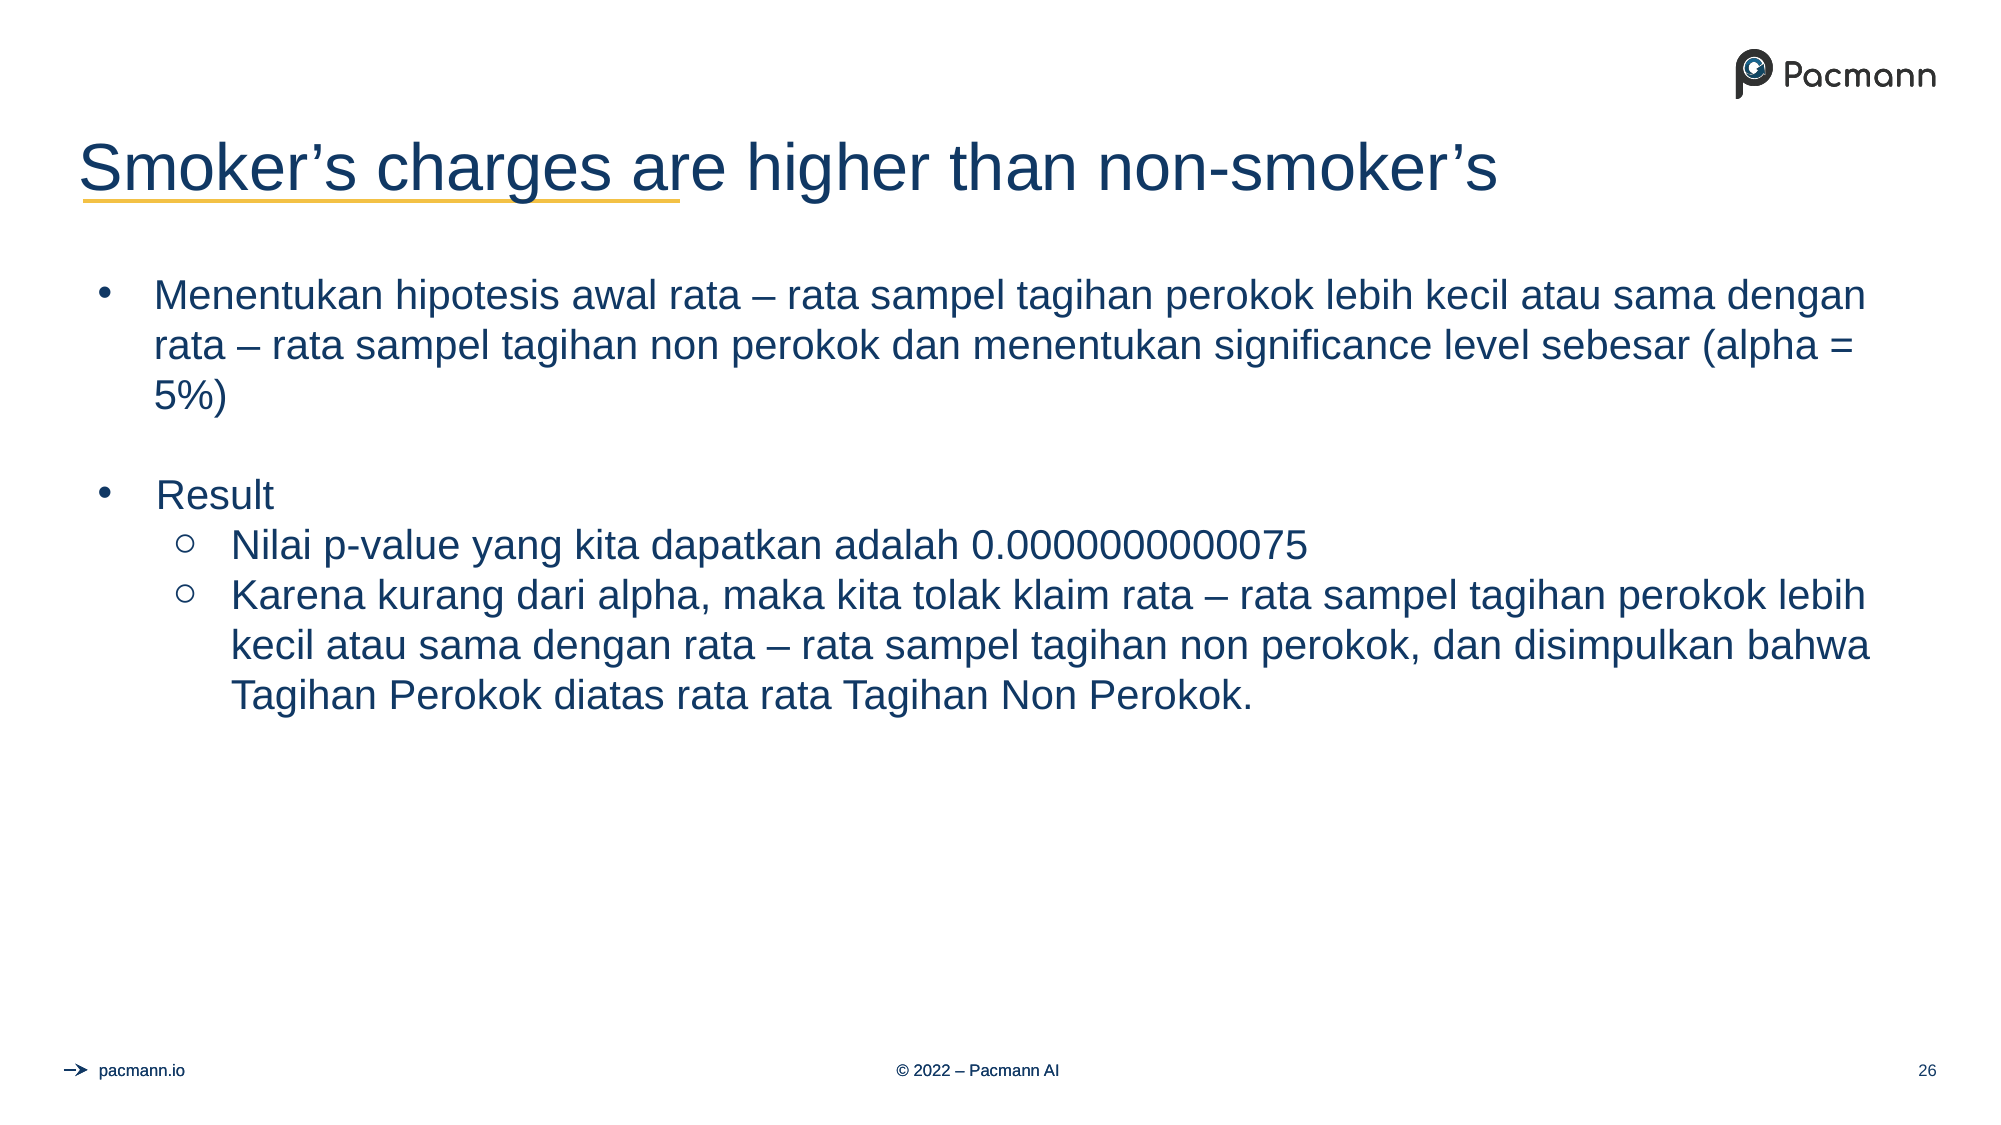

# Smoker’s charges are higher than non-smoker’s
Menentukan hipotesis awal rata – rata sampel tagihan perokok lebih kecil atau sama dengan rata – rata sampel tagihan non perokok dan menentukan significance level sebesar (alpha = 5%)

Result
Nilai p-value yang kita dapatkan adalah 0.0000000000075
Karena kurang dari alpha, maka kita tolak klaim rata – rata sampel tagihan perokok lebih kecil atau sama dengan rata – rata sampel tagihan non perokok, dan disimpulkan bahwa Tagihan Perokok diatas rata rata Tagihan Non Perokok.